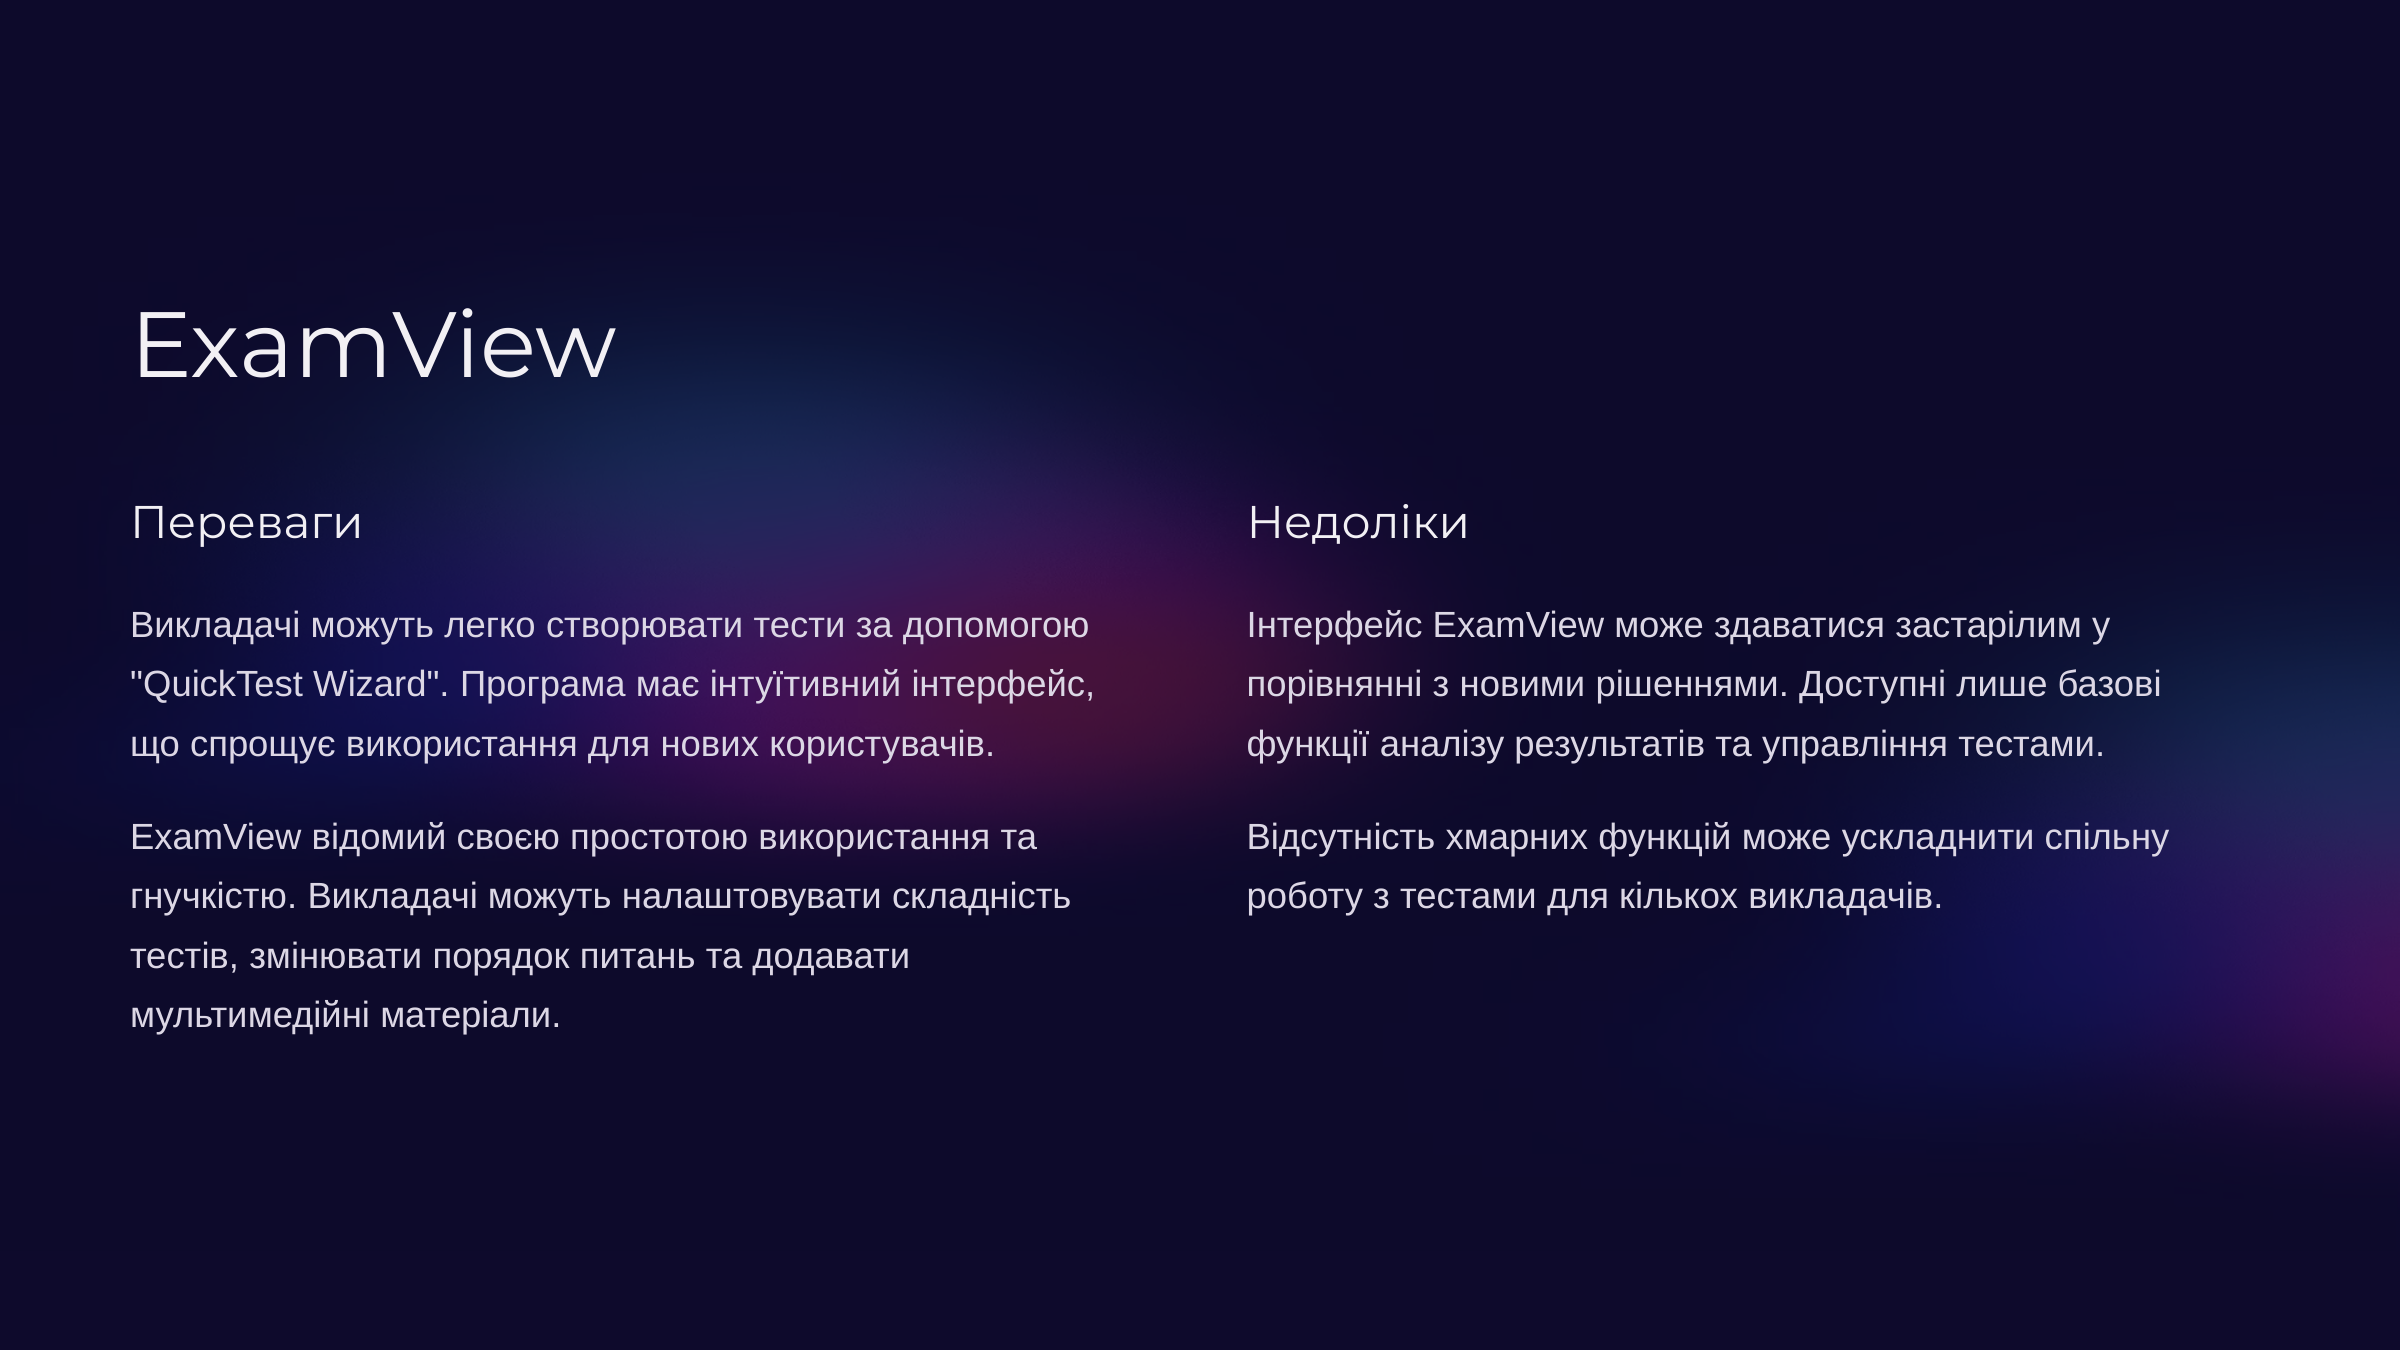

ExamView
Переваги
Недоліки
Викладачі можуть легко створювати тести за допомогою "QuickTest Wizard". Програма має інтуїтивний інтерфейс, що спрощує використання для нових користувачів.
Інтерфейс ExamView може здаватися застарілим у порівнянні з новими рішеннями. Доступні лише базові функції аналізу результатів та управління тестами.
ExamView відомий своєю простотою використання та гнучкістю. Викладачі можуть налаштовувати складність тестів, змінювати порядок питань та додавати мультимедійні матеріали.
Відсутність хмарних функцій може ускладнити спільну роботу з тестами для кількох викладачів.